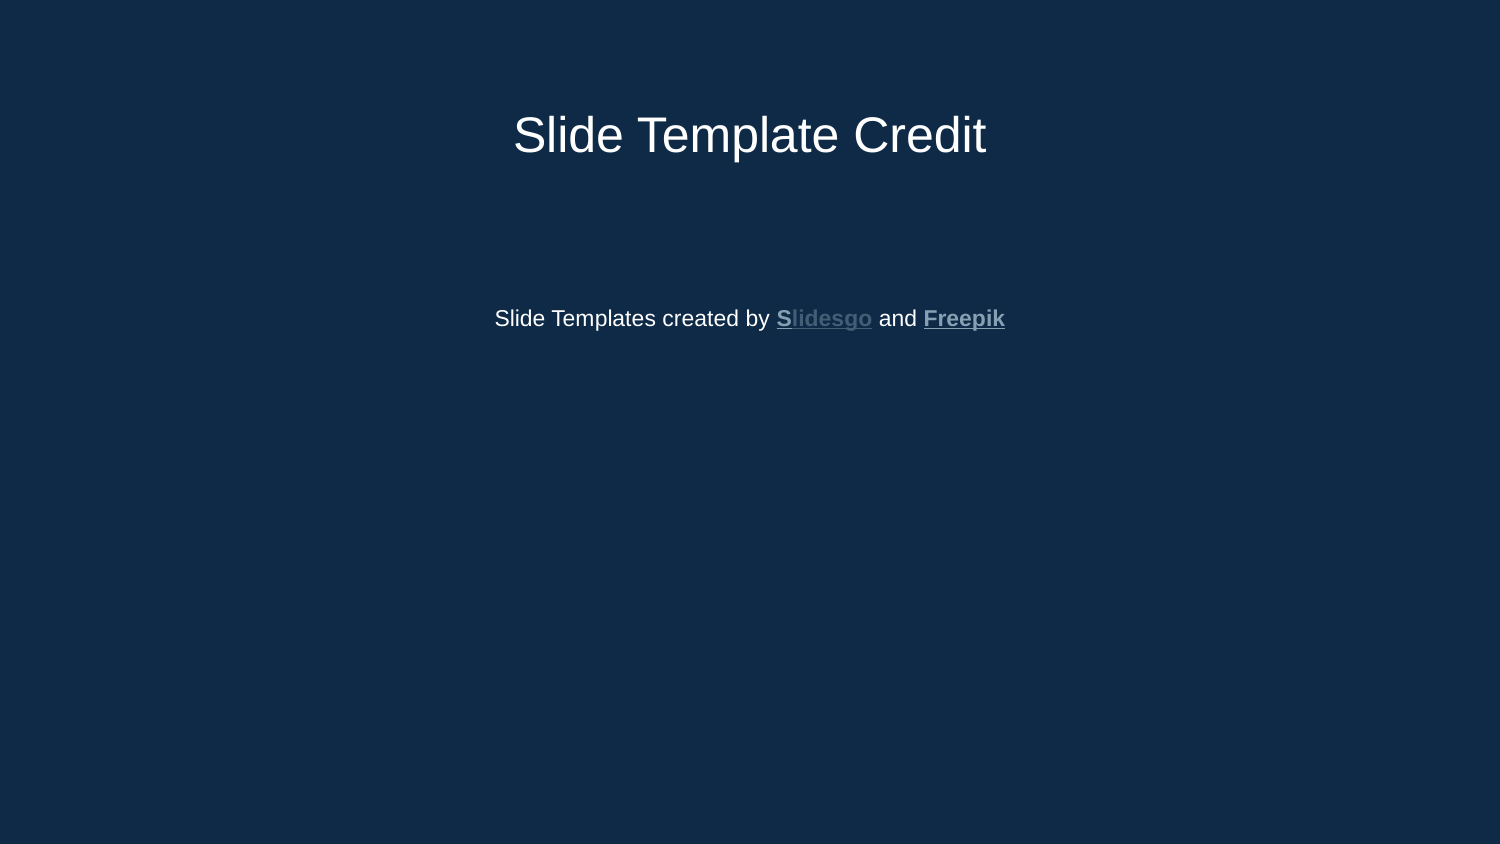

Slide Template Credit
Slide Templates created by Slidesgo and Freepik